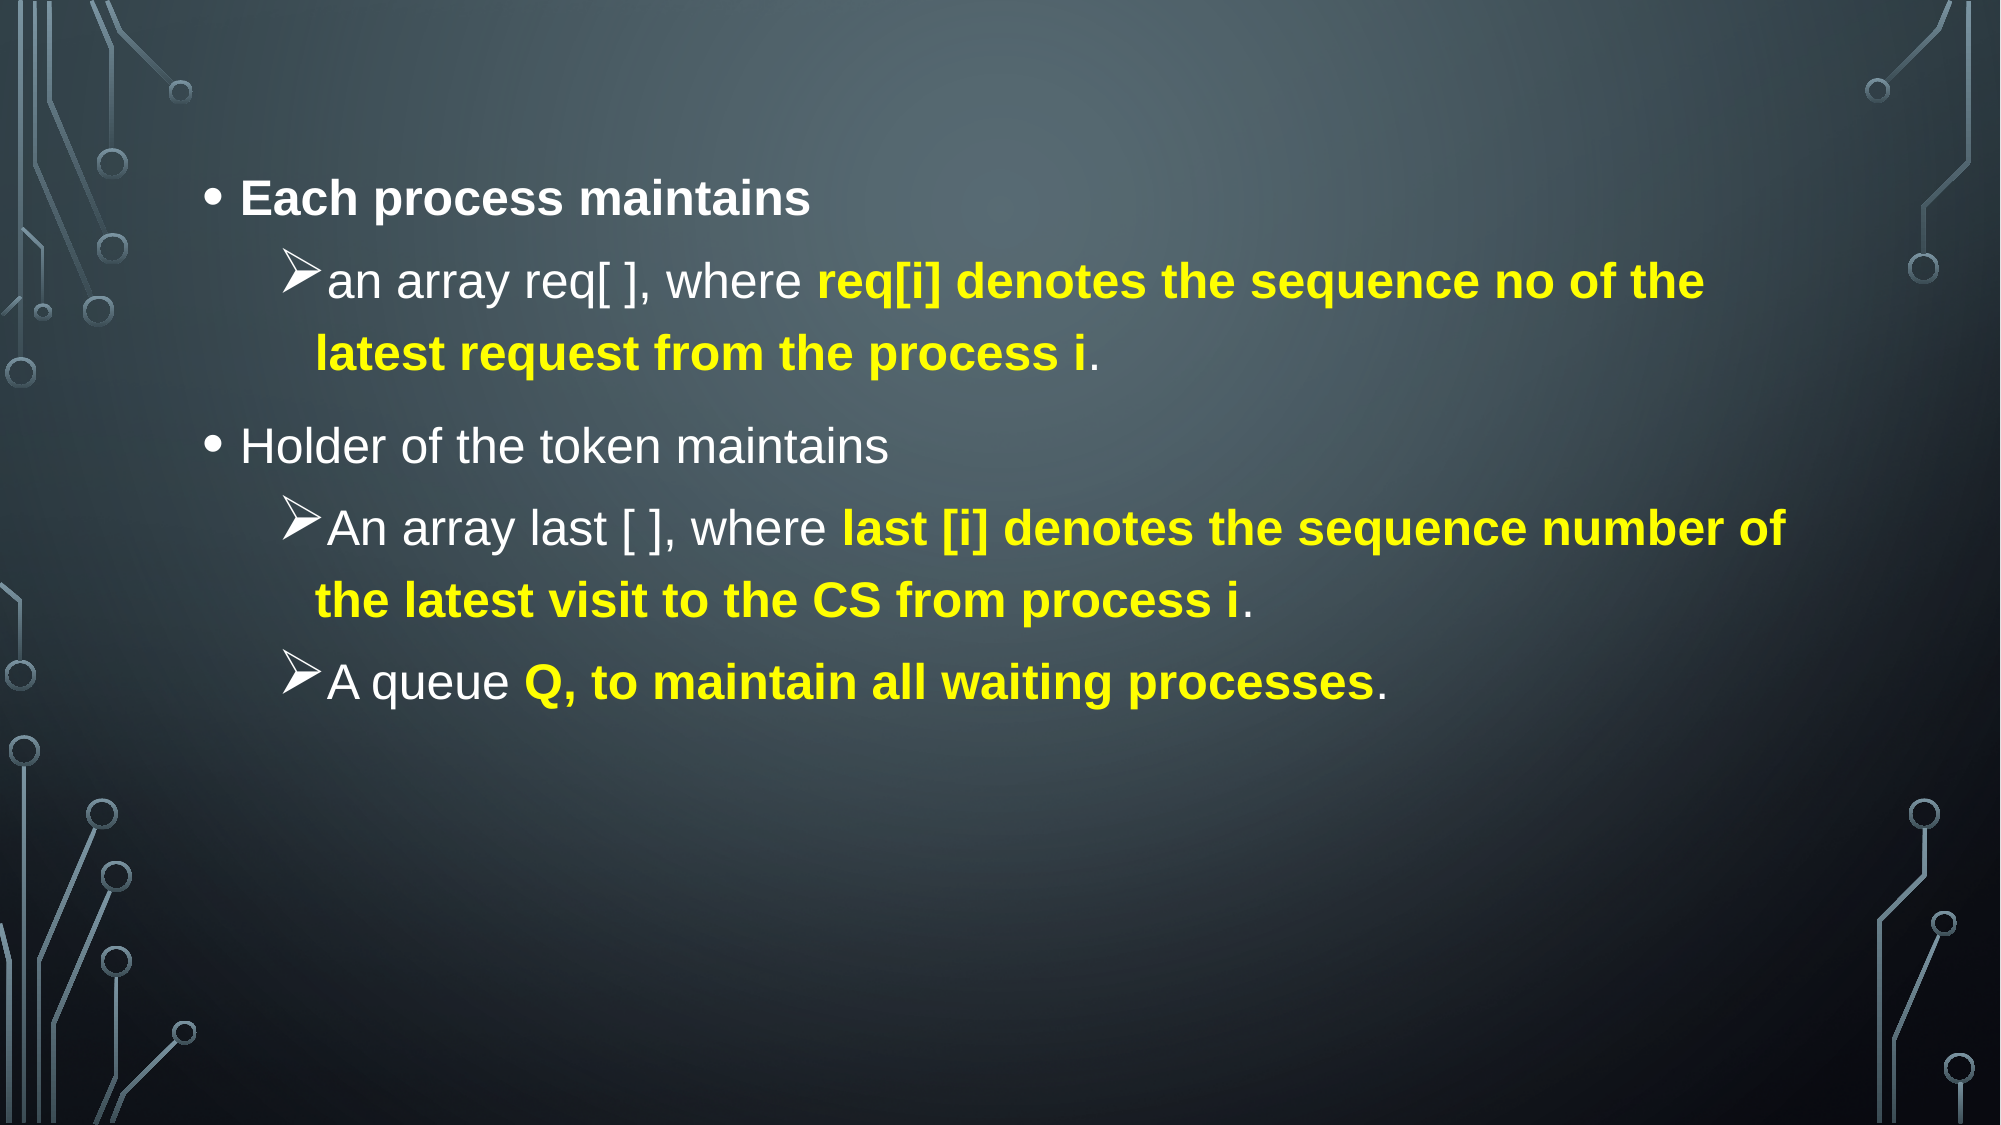

Each process maintains
an array req[ ], where req[i] denotes the sequence no of the latest request from the process i.
Holder of the token maintains
An array last [ ], where last [i] denotes the sequence number of the latest visit to the CS from process i.
A queue Q, to maintain all waiting processes.